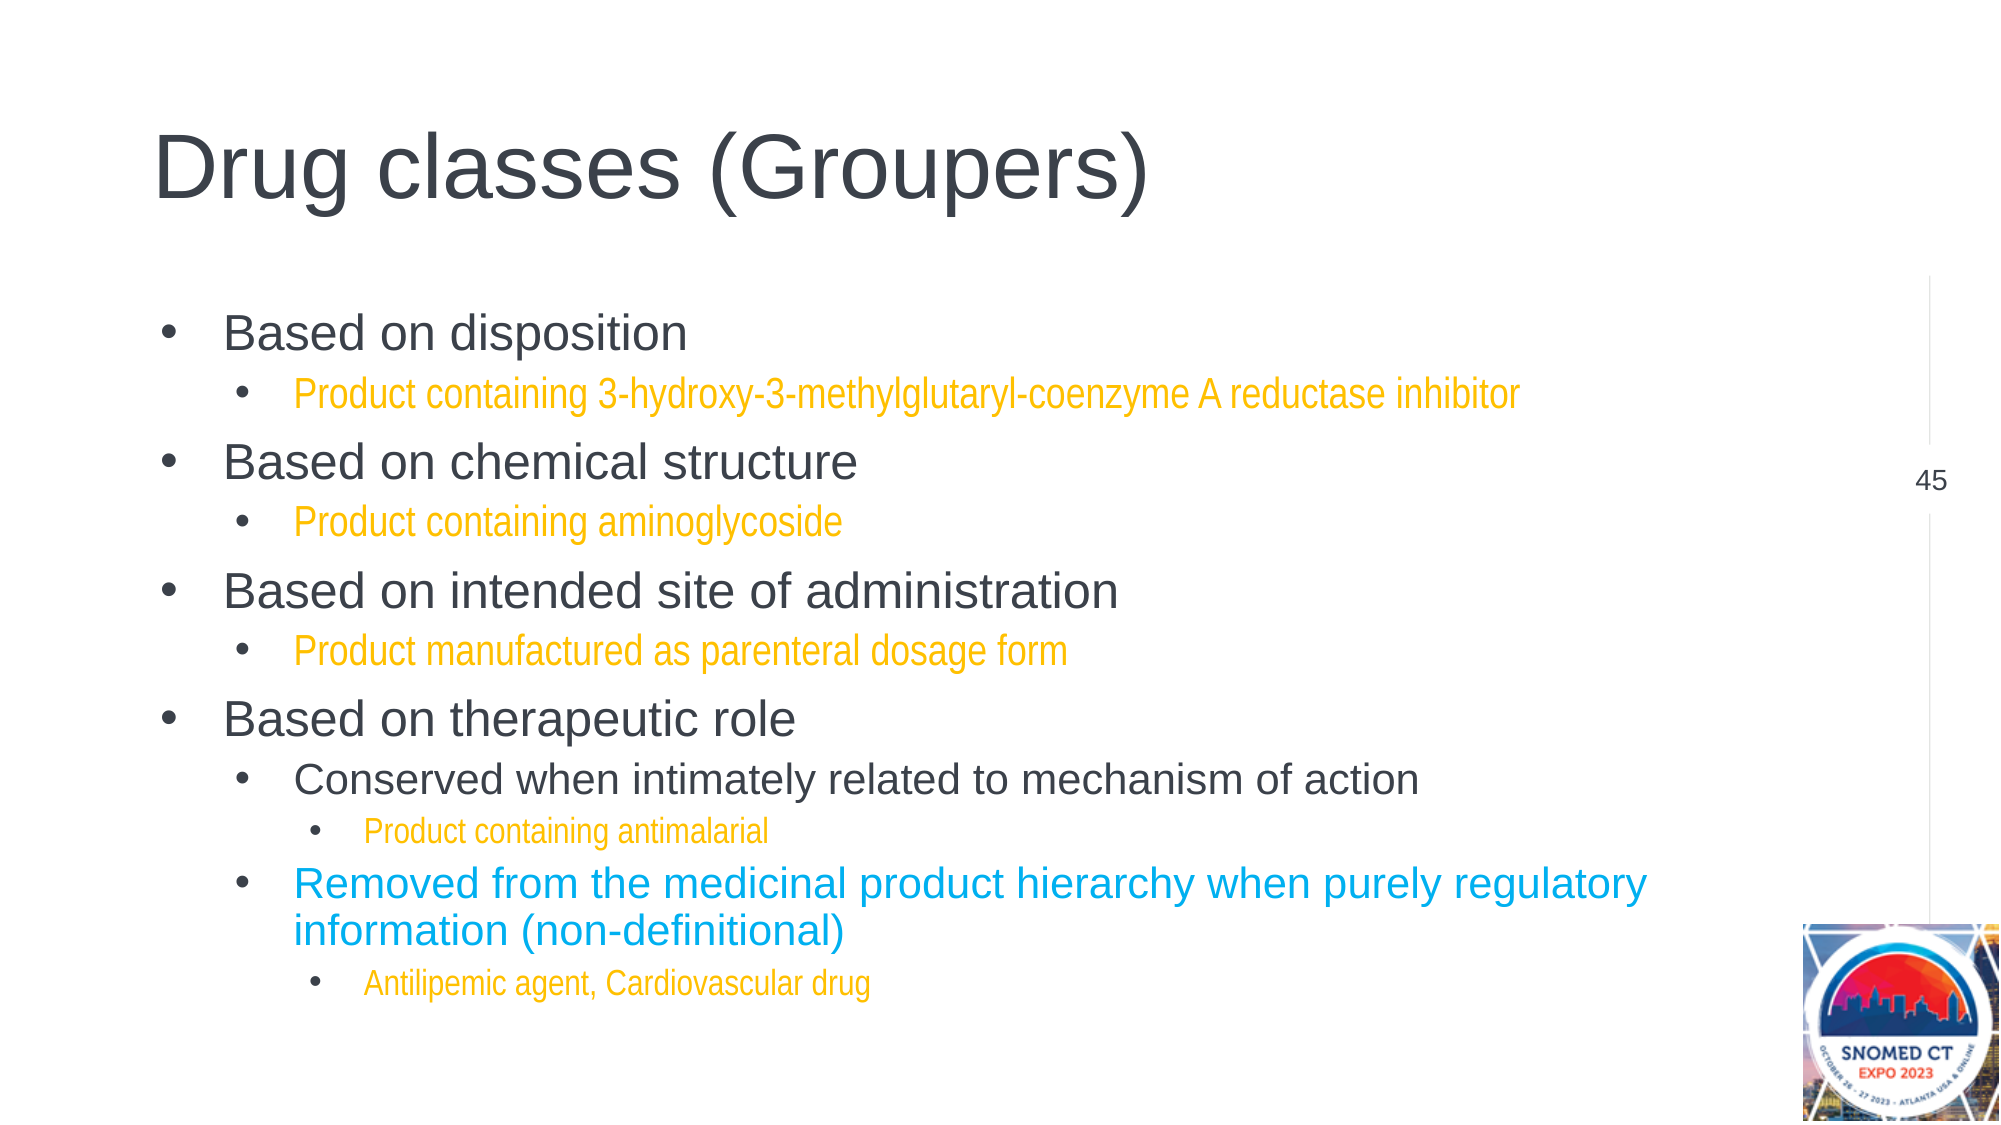

# Drug classes (Groupers)
Based on disposition
Product containing 3-hydroxy-3-methylglutaryl-coenzyme A reductase inhibitor
Based on chemical structure
Product containing aminoglycoside
Based on intended site of administration
Product manufactured as parenteral dosage form
Based on therapeutic role
Conserved when intimately related to mechanism of action
Product containing antimalarial
Removed from the medicinal product hierarchy when purely regulatory information (non-definitional)
Antilipemic agent, Cardiovascular drug